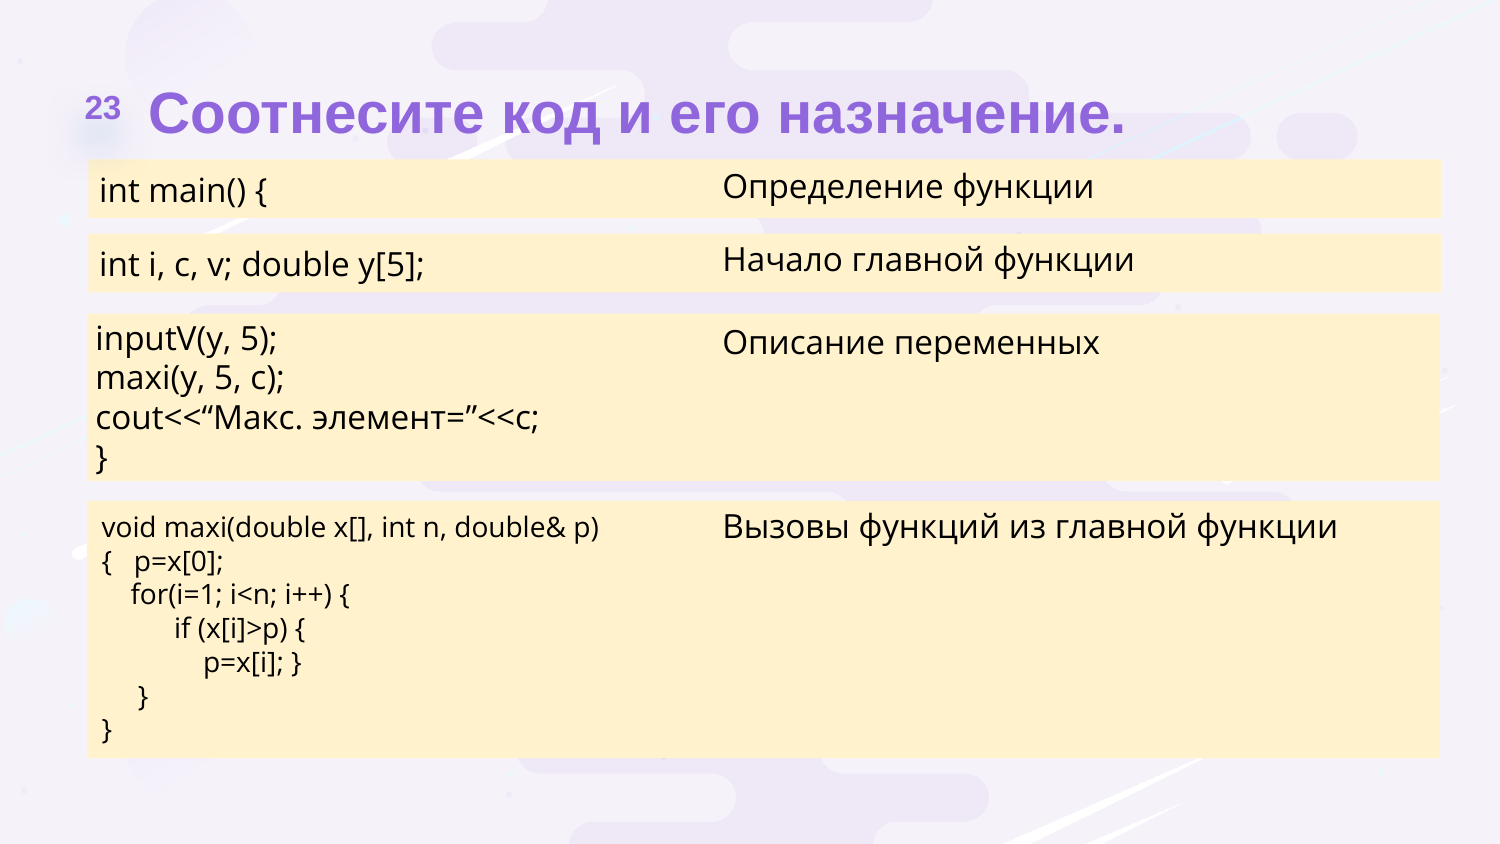

23
Соотнесите код и его назначение.

Определение функции
int main() {

Начало главной функции
int i, c, v; double y[5];
inputV(y, 5);
maxi(y, 5, c);
cout<<“Макс. элемент=”<<c;
}

Описание переменных
void maxi(double x[], int n, double& p)
{   p=x[0];
    for(i=1; i<n; i++) {
          if (x[i]>p) {
              p=x[i]; }
     }
}

Вызовы функций из главной функции